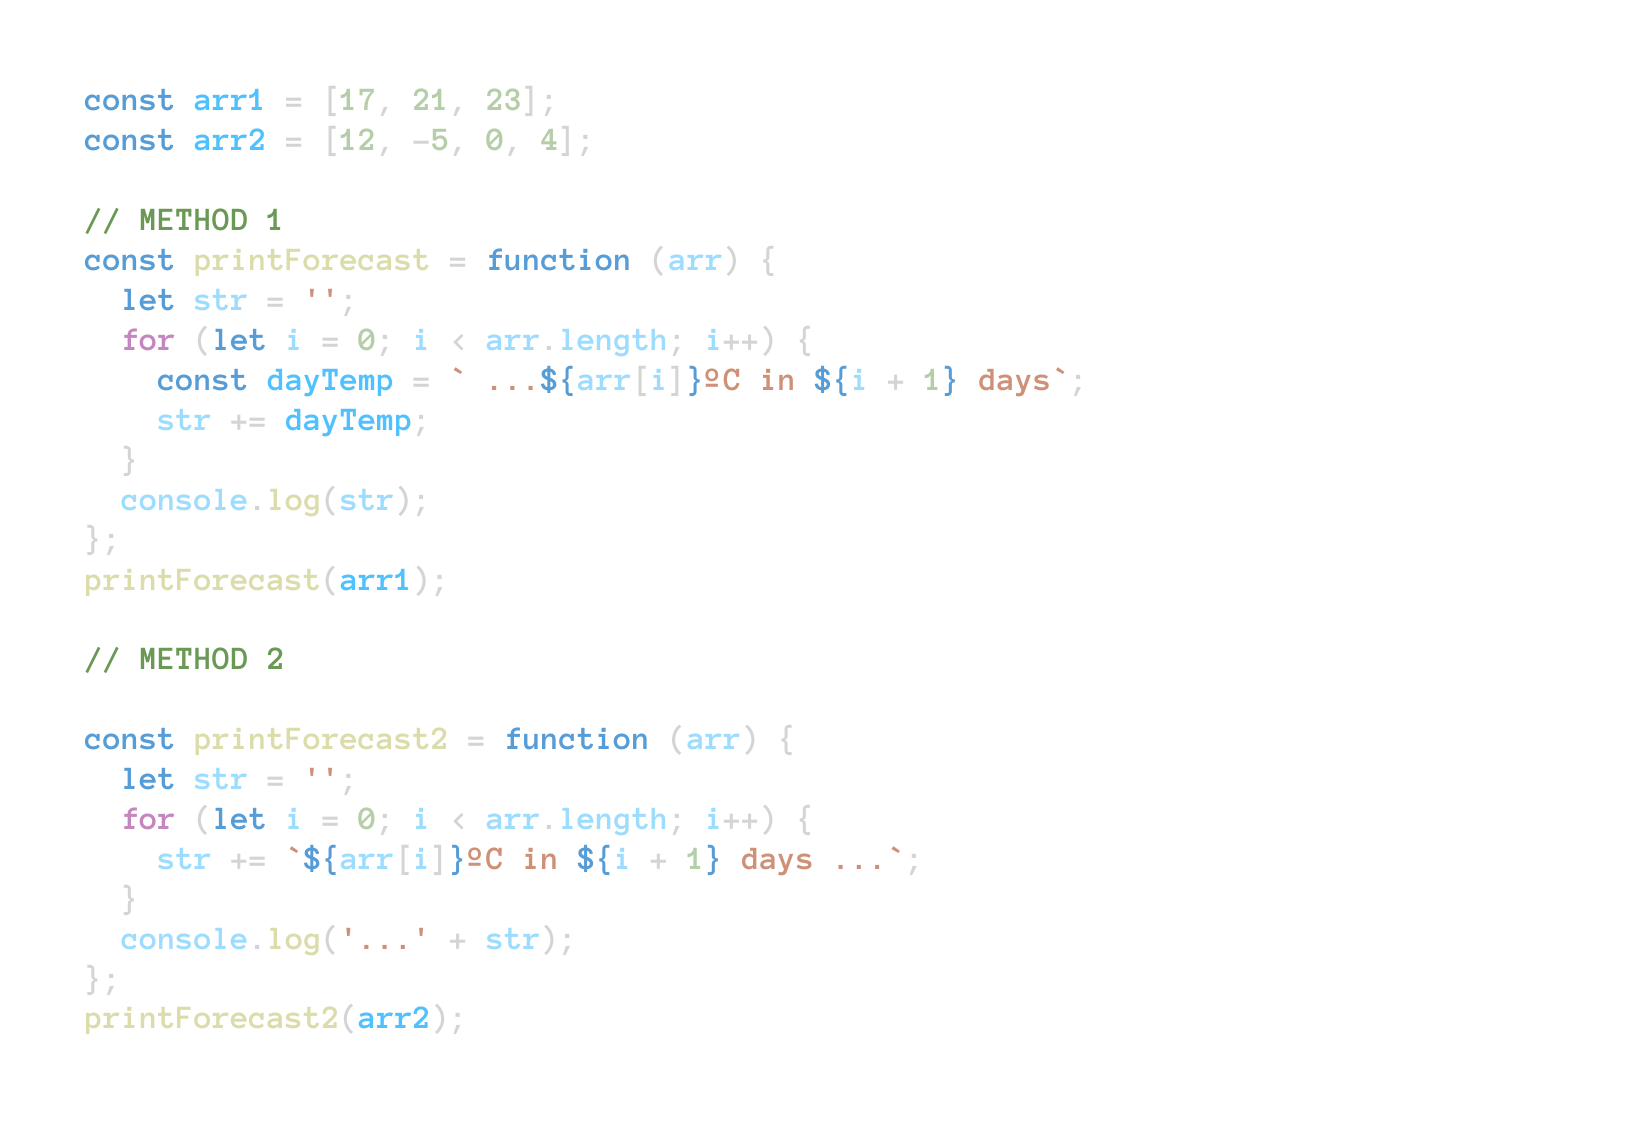

const arr1 = [17, 21, 23];
const arr2 = [12, -5, 0, 4];
// METHOD 1
const printForecast = function (arr) {
  let str = '';
  for (let i = 0; i < arr.length; i++) {
    const dayTemp = ` ...${arr[i]}ºC in ${i + 1} days`;
    str += dayTemp;
  }
  console.log(str);
};
printForecast(arr1);
// METHOD 2
const printForecast2 = function (arr) {
  let str = '';
  for (let i = 0; i < arr.length; i++) {
    str += `${arr[i]}ºC in ${i + 1} days ...`;
  }
  console.log('...' + str);
};
printForecast2(arr2);